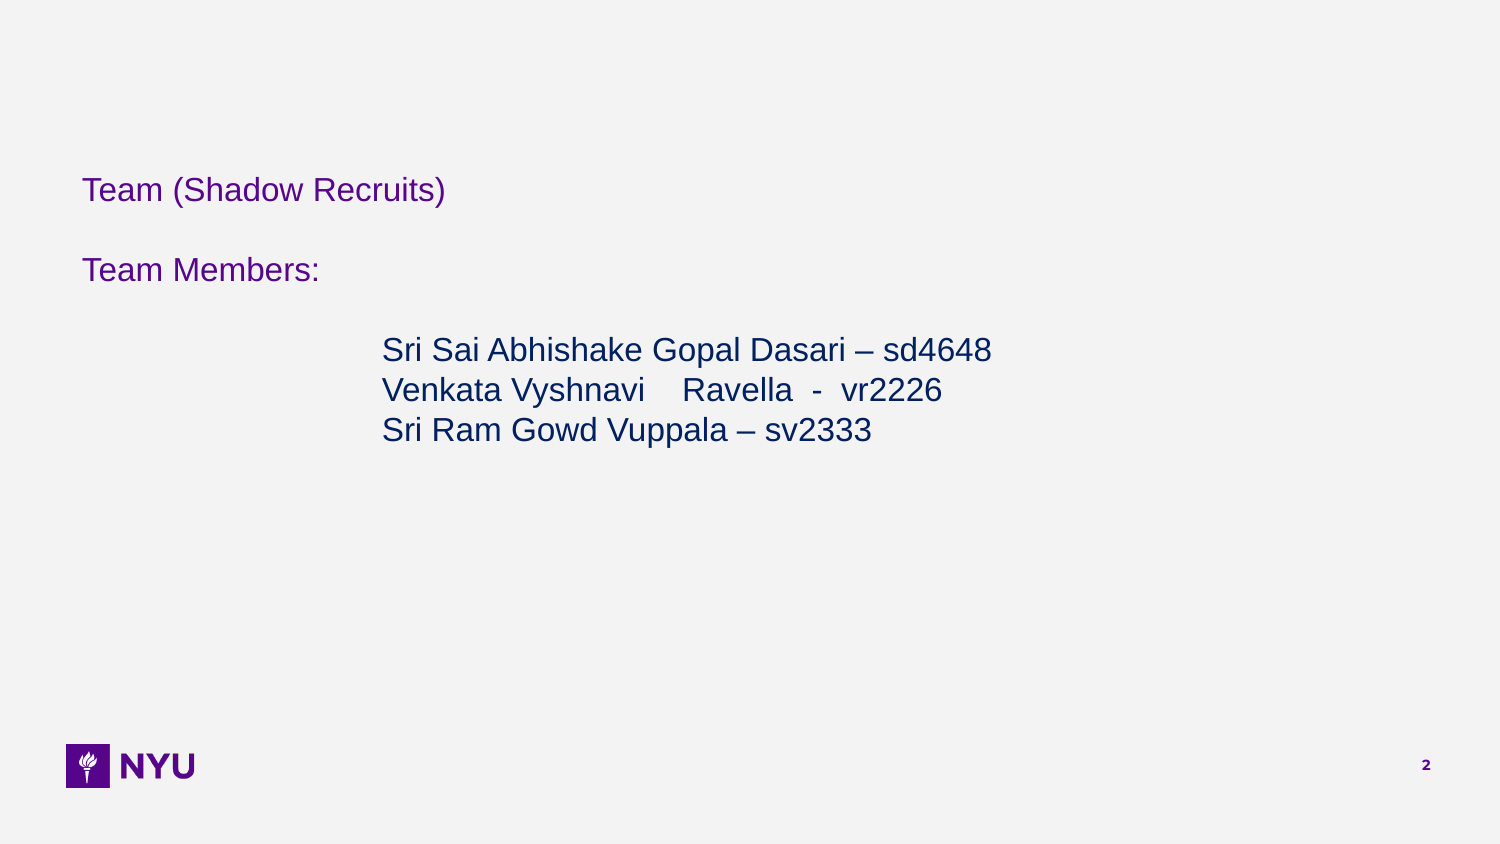

# Team (Shadow Recruits) Team Members: Sri Sai Abhishake Gopal Dasari – sd4648 Venkata Vyshnavi    Ravella  -  vr2226 Sri Ram Gowd Vuppala – sv2333